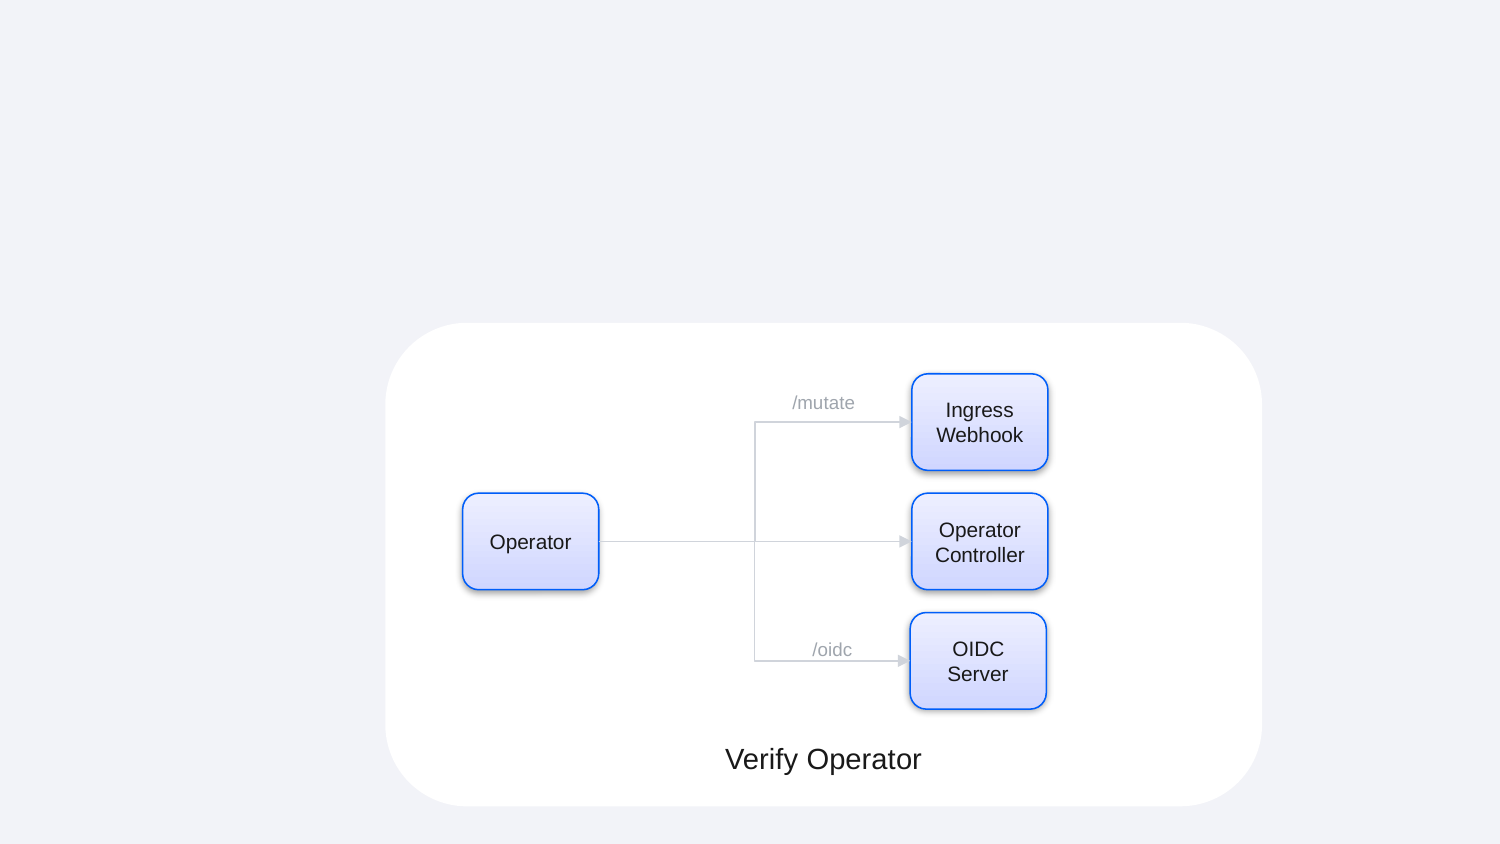

Verify Operator
Ingress Webhook
/mutate
Operator
Operator Controller
OIDC Server
/oidc